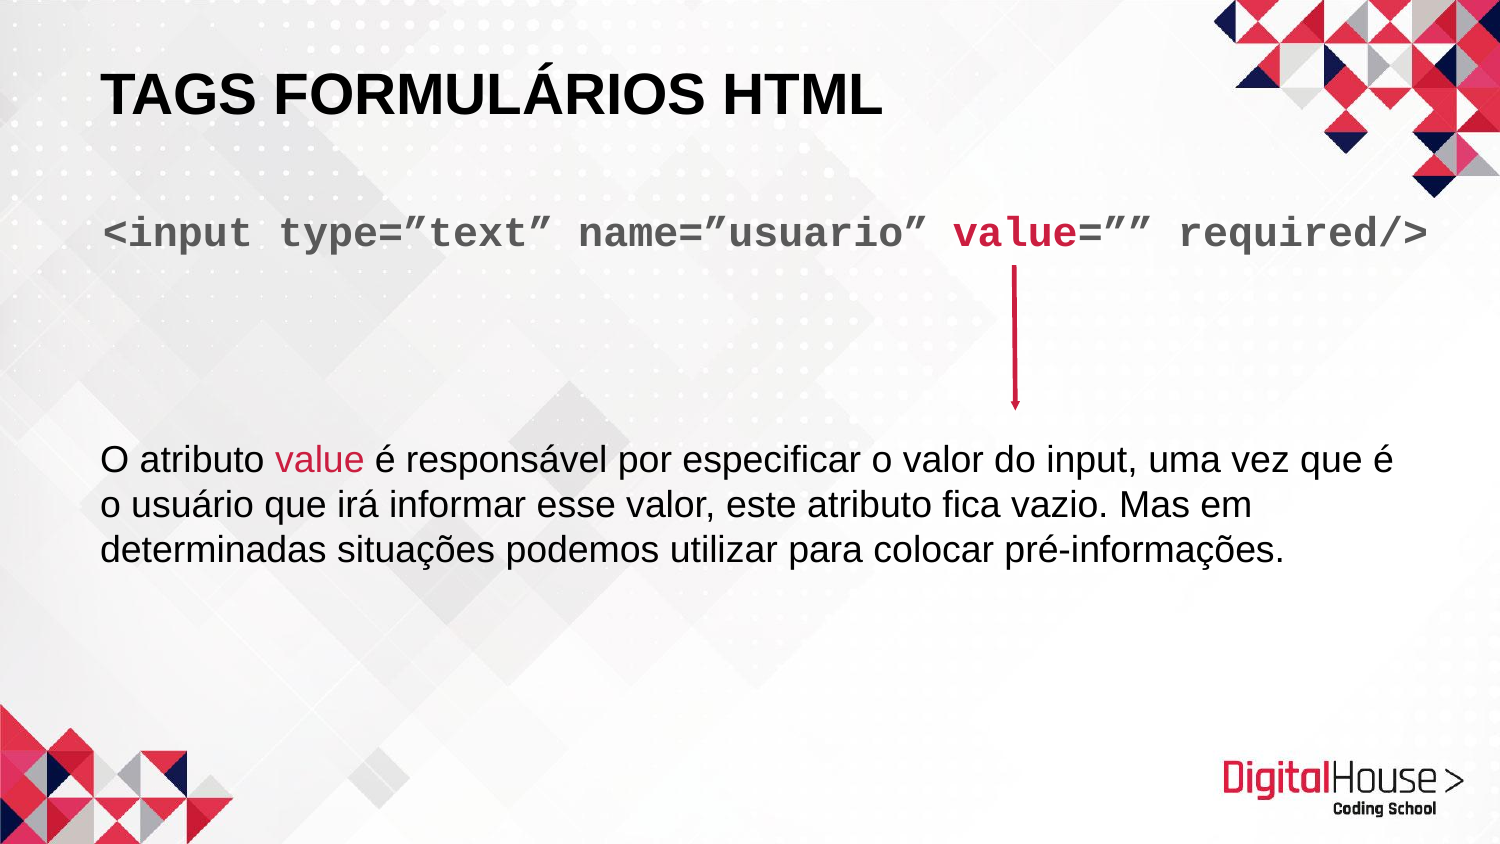

# TAGS FORMULÁRIOS HTML
<input type=”text” name=”usuario” value=”” required/>

O atributo value é responsável por especificar o valor do input, uma vez que é o usuário que irá informar esse valor, este atributo fica vazio. Mas em determinadas situações podemos utilizar para colocar pré-informações.